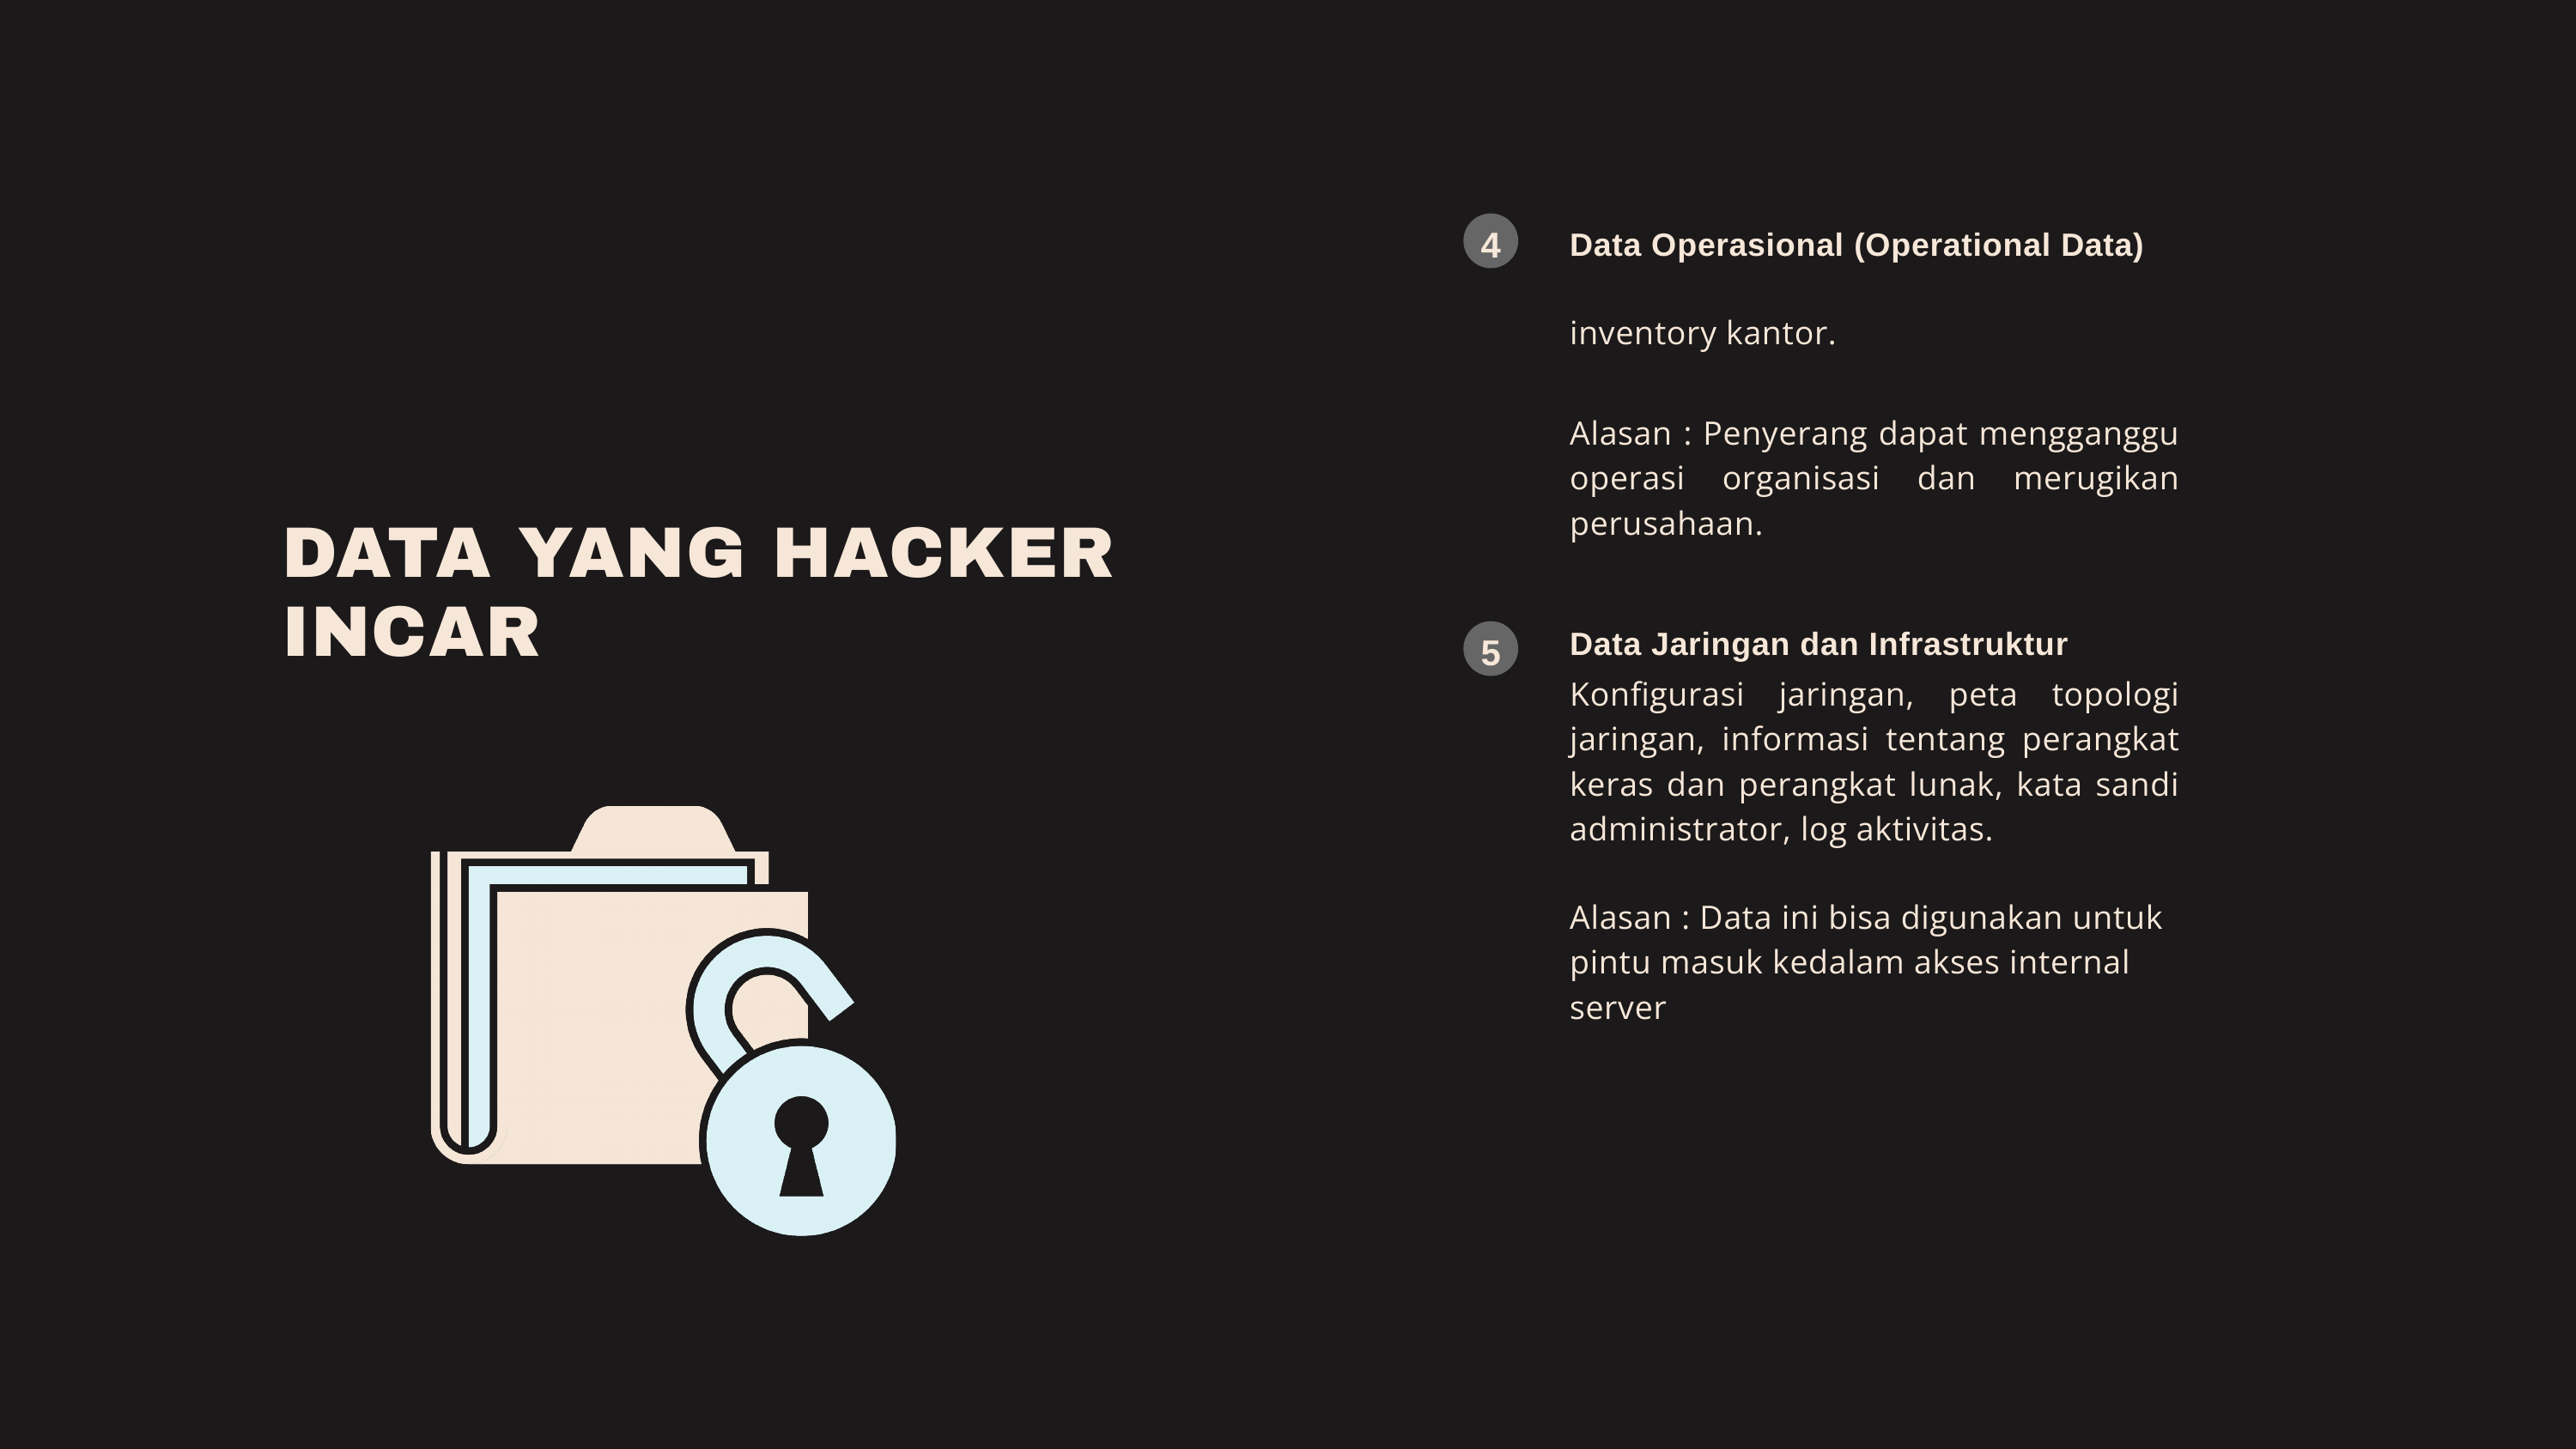

4

Data Operasional (Operational Data)
inventory kantor.
Alasan : Penyerang dapat mengganggu operasi organisasi dan merugikan perusahaan.

DATA YANG HACKER INCAR
5
Data Jaringan dan Infrastruktur

Konfigurasi jaringan, peta topologi jaringan, informasi tentang perangkat keras dan perangkat lunak, kata sandi administrator, log aktivitas.

Alasan : Data ini bisa digunakan untuk pintu masuk kedalam akses internal server